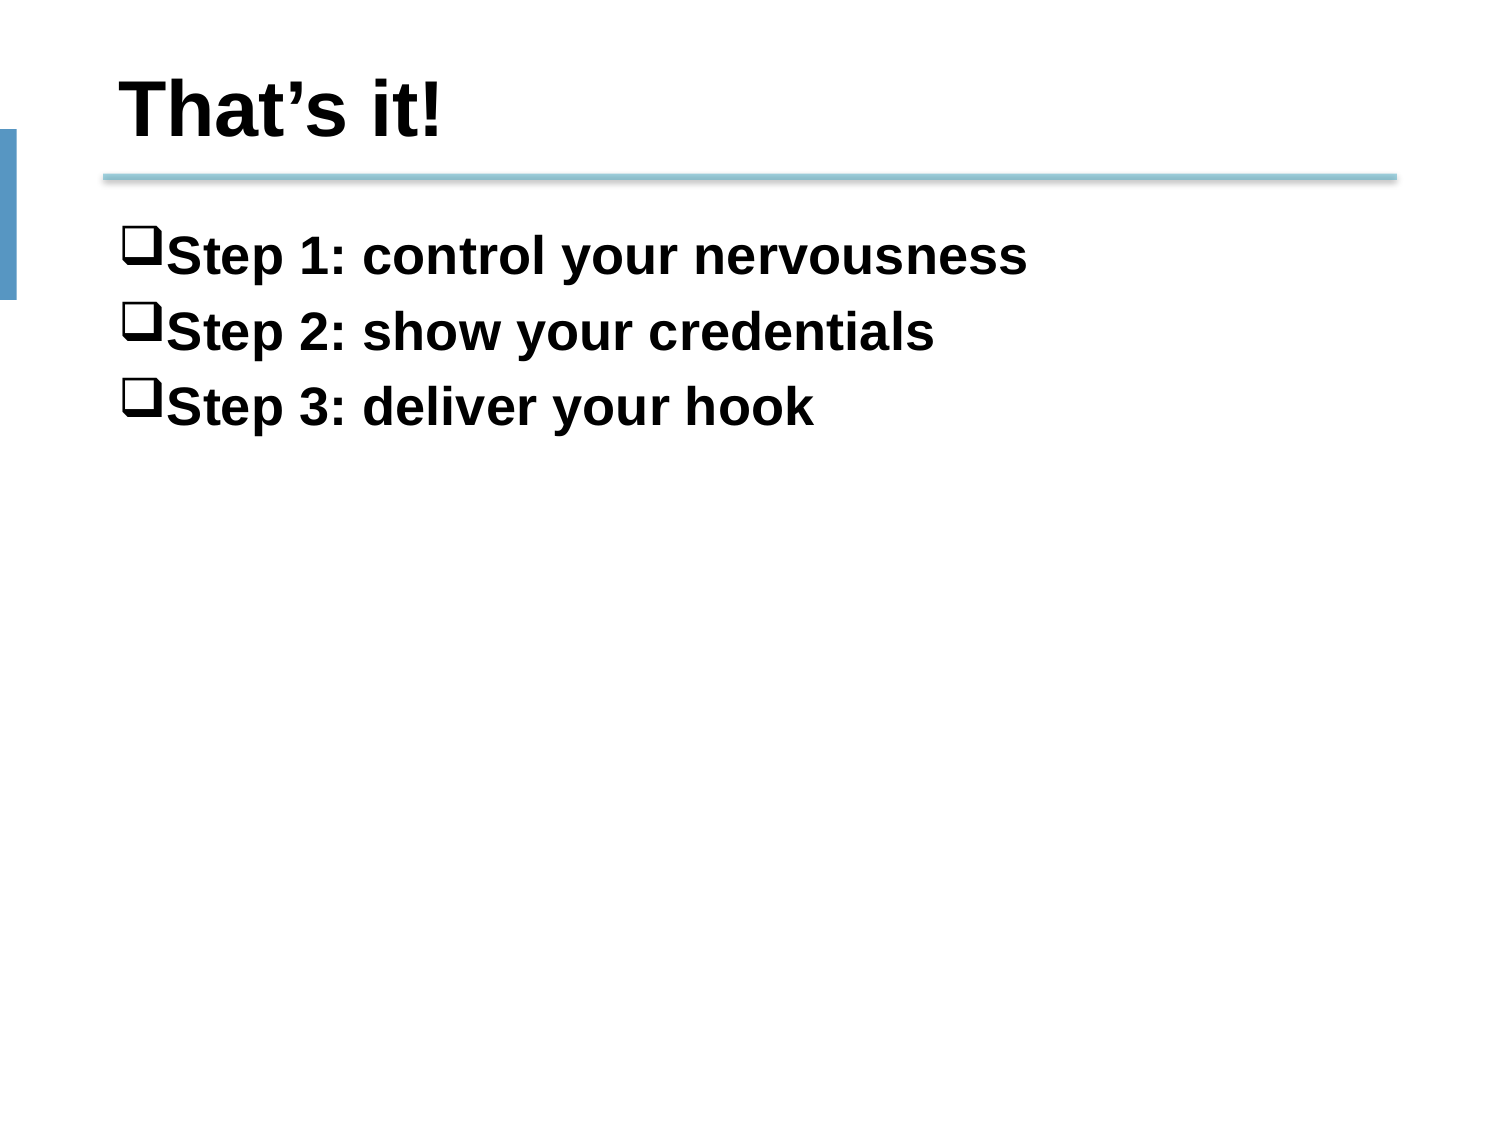

# That’s it!
Step 1: control your nervousness
Step 2: show your credentials
Step 3: deliver your hook